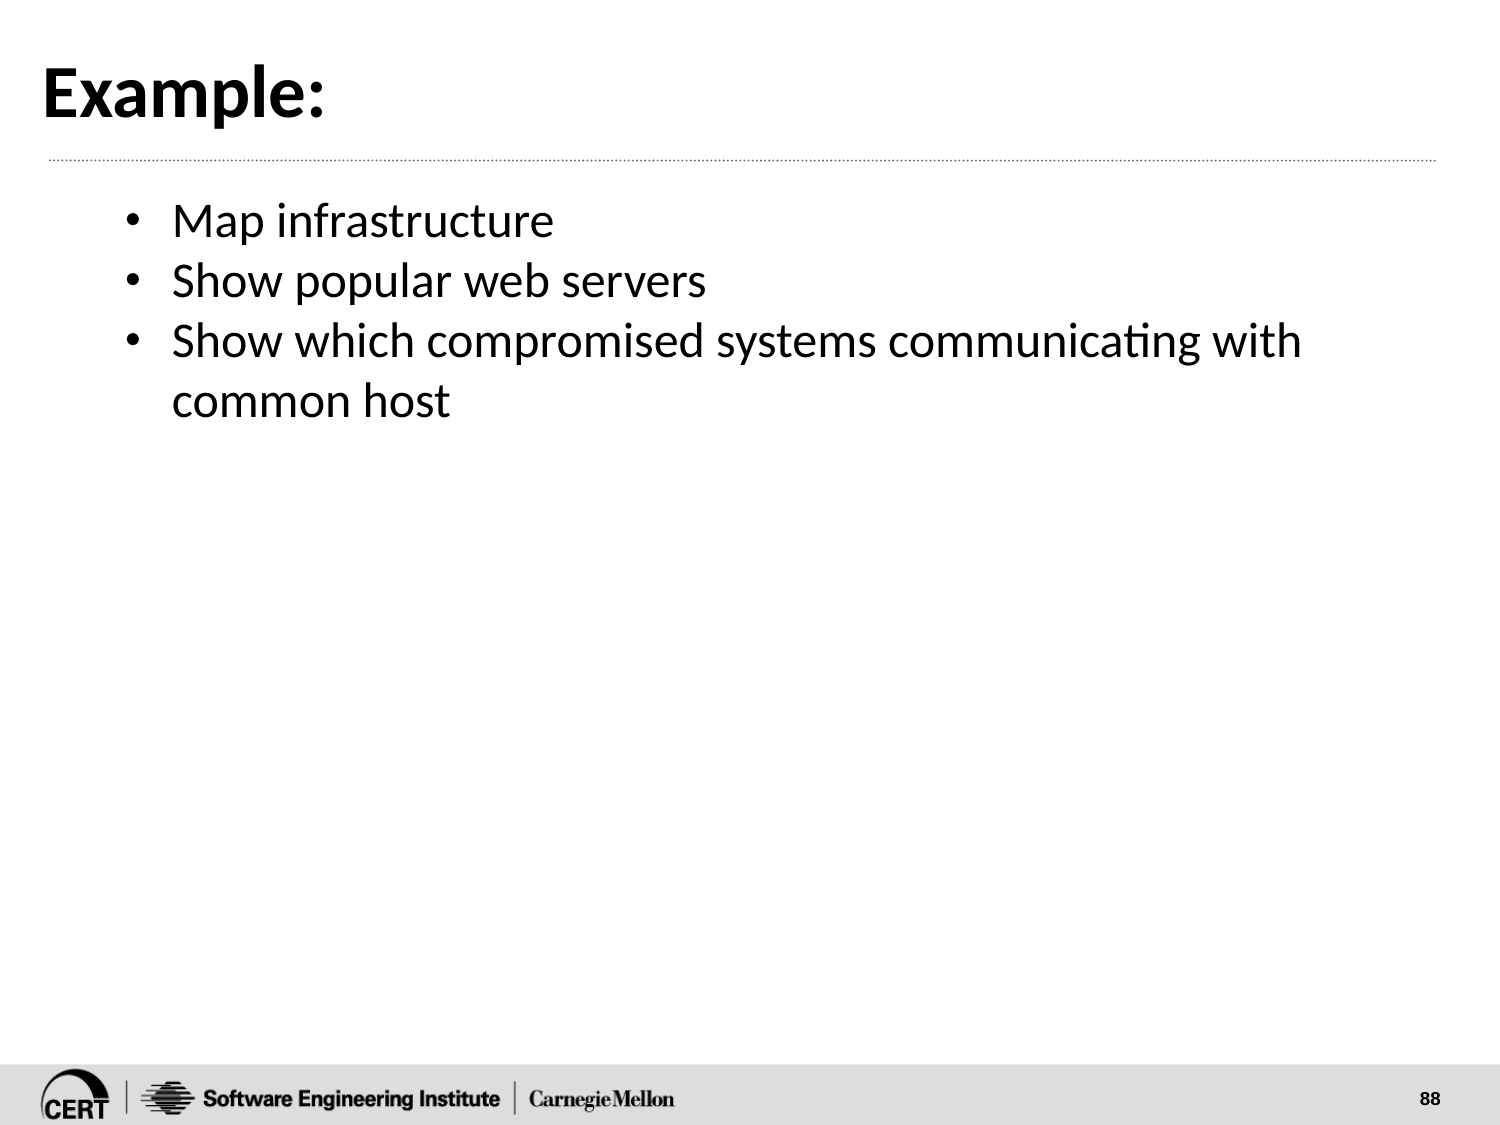

# Example:
Map infrastructure
Show popular web servers
Show which compromised systems communicating with common host